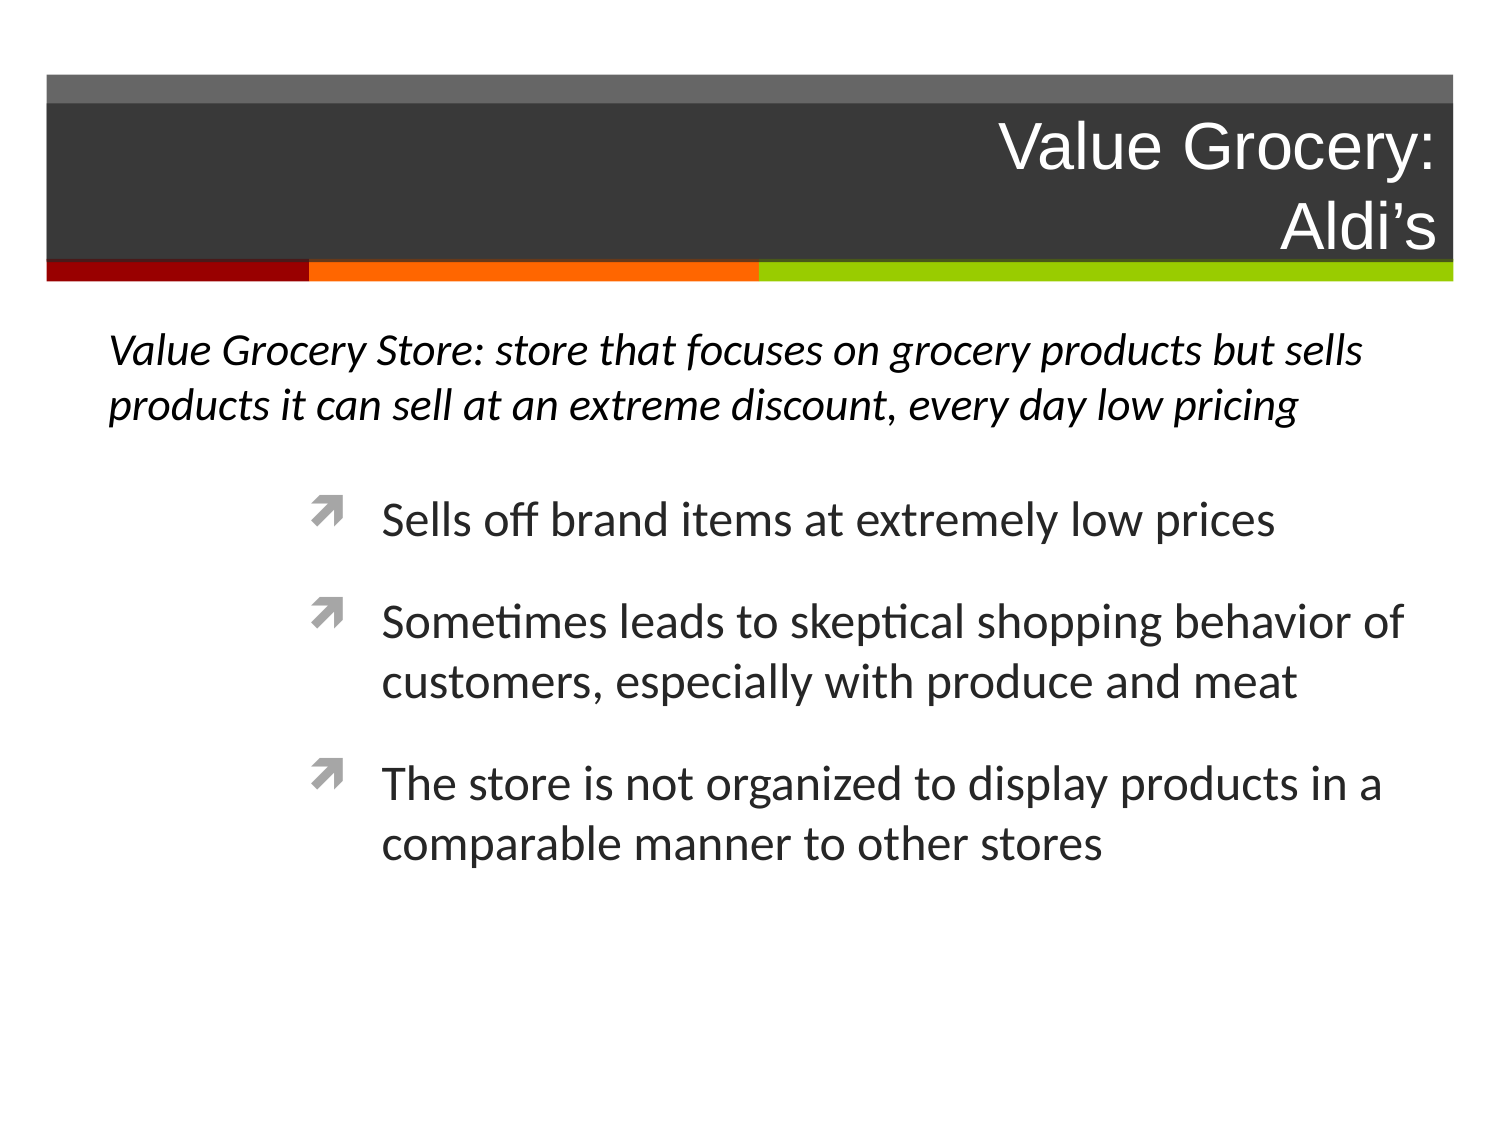

# Value Grocery: Aldi’s
Value Grocery Store: store that focuses on grocery products but sells products it can sell at an extreme discount, every day low pricing
Sells off brand items at extremely low prices
Sometimes leads to skeptical shopping behavior of customers, especially with produce and meat
The store is not organized to display products in a comparable manner to other stores